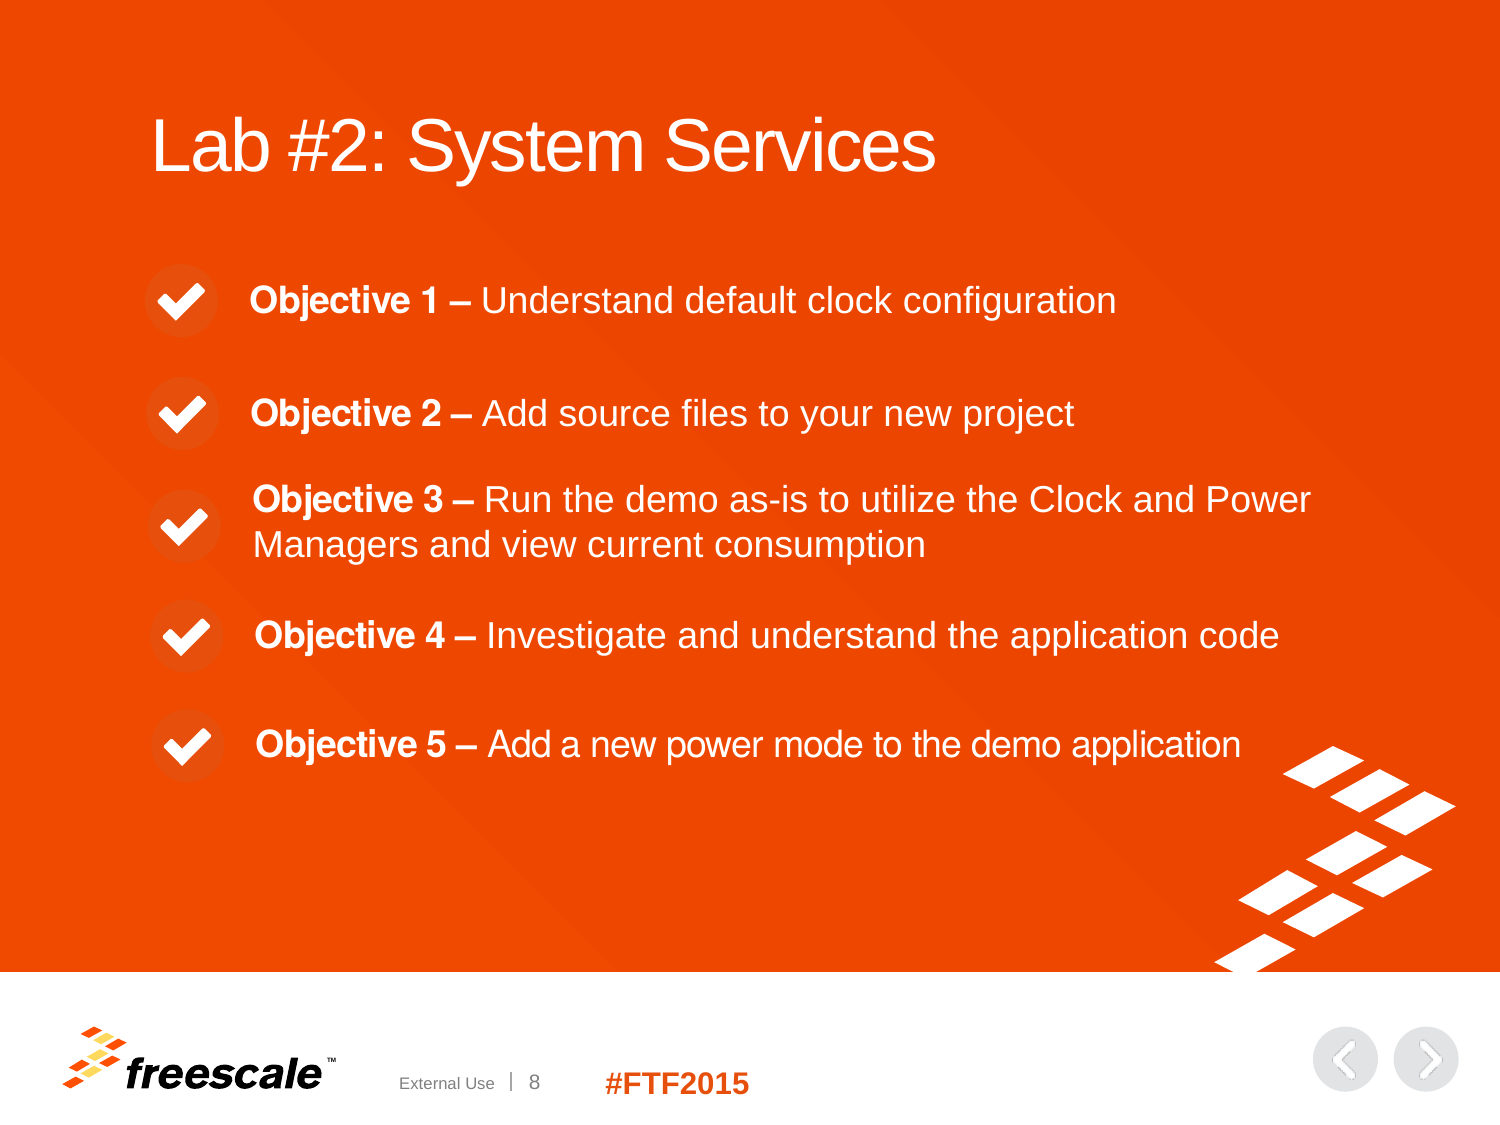

# Lab #2: System Services

Objective 1 – Understand default clock configuration

Objective 2 – Add source files to your new project
Objective 3 – Run the demo as-is to utilize the Clock and Power Managers and view current consumption

Objective 4 – Investigate and understand the application code

Objective 5 – Add a new power mode to the demo application